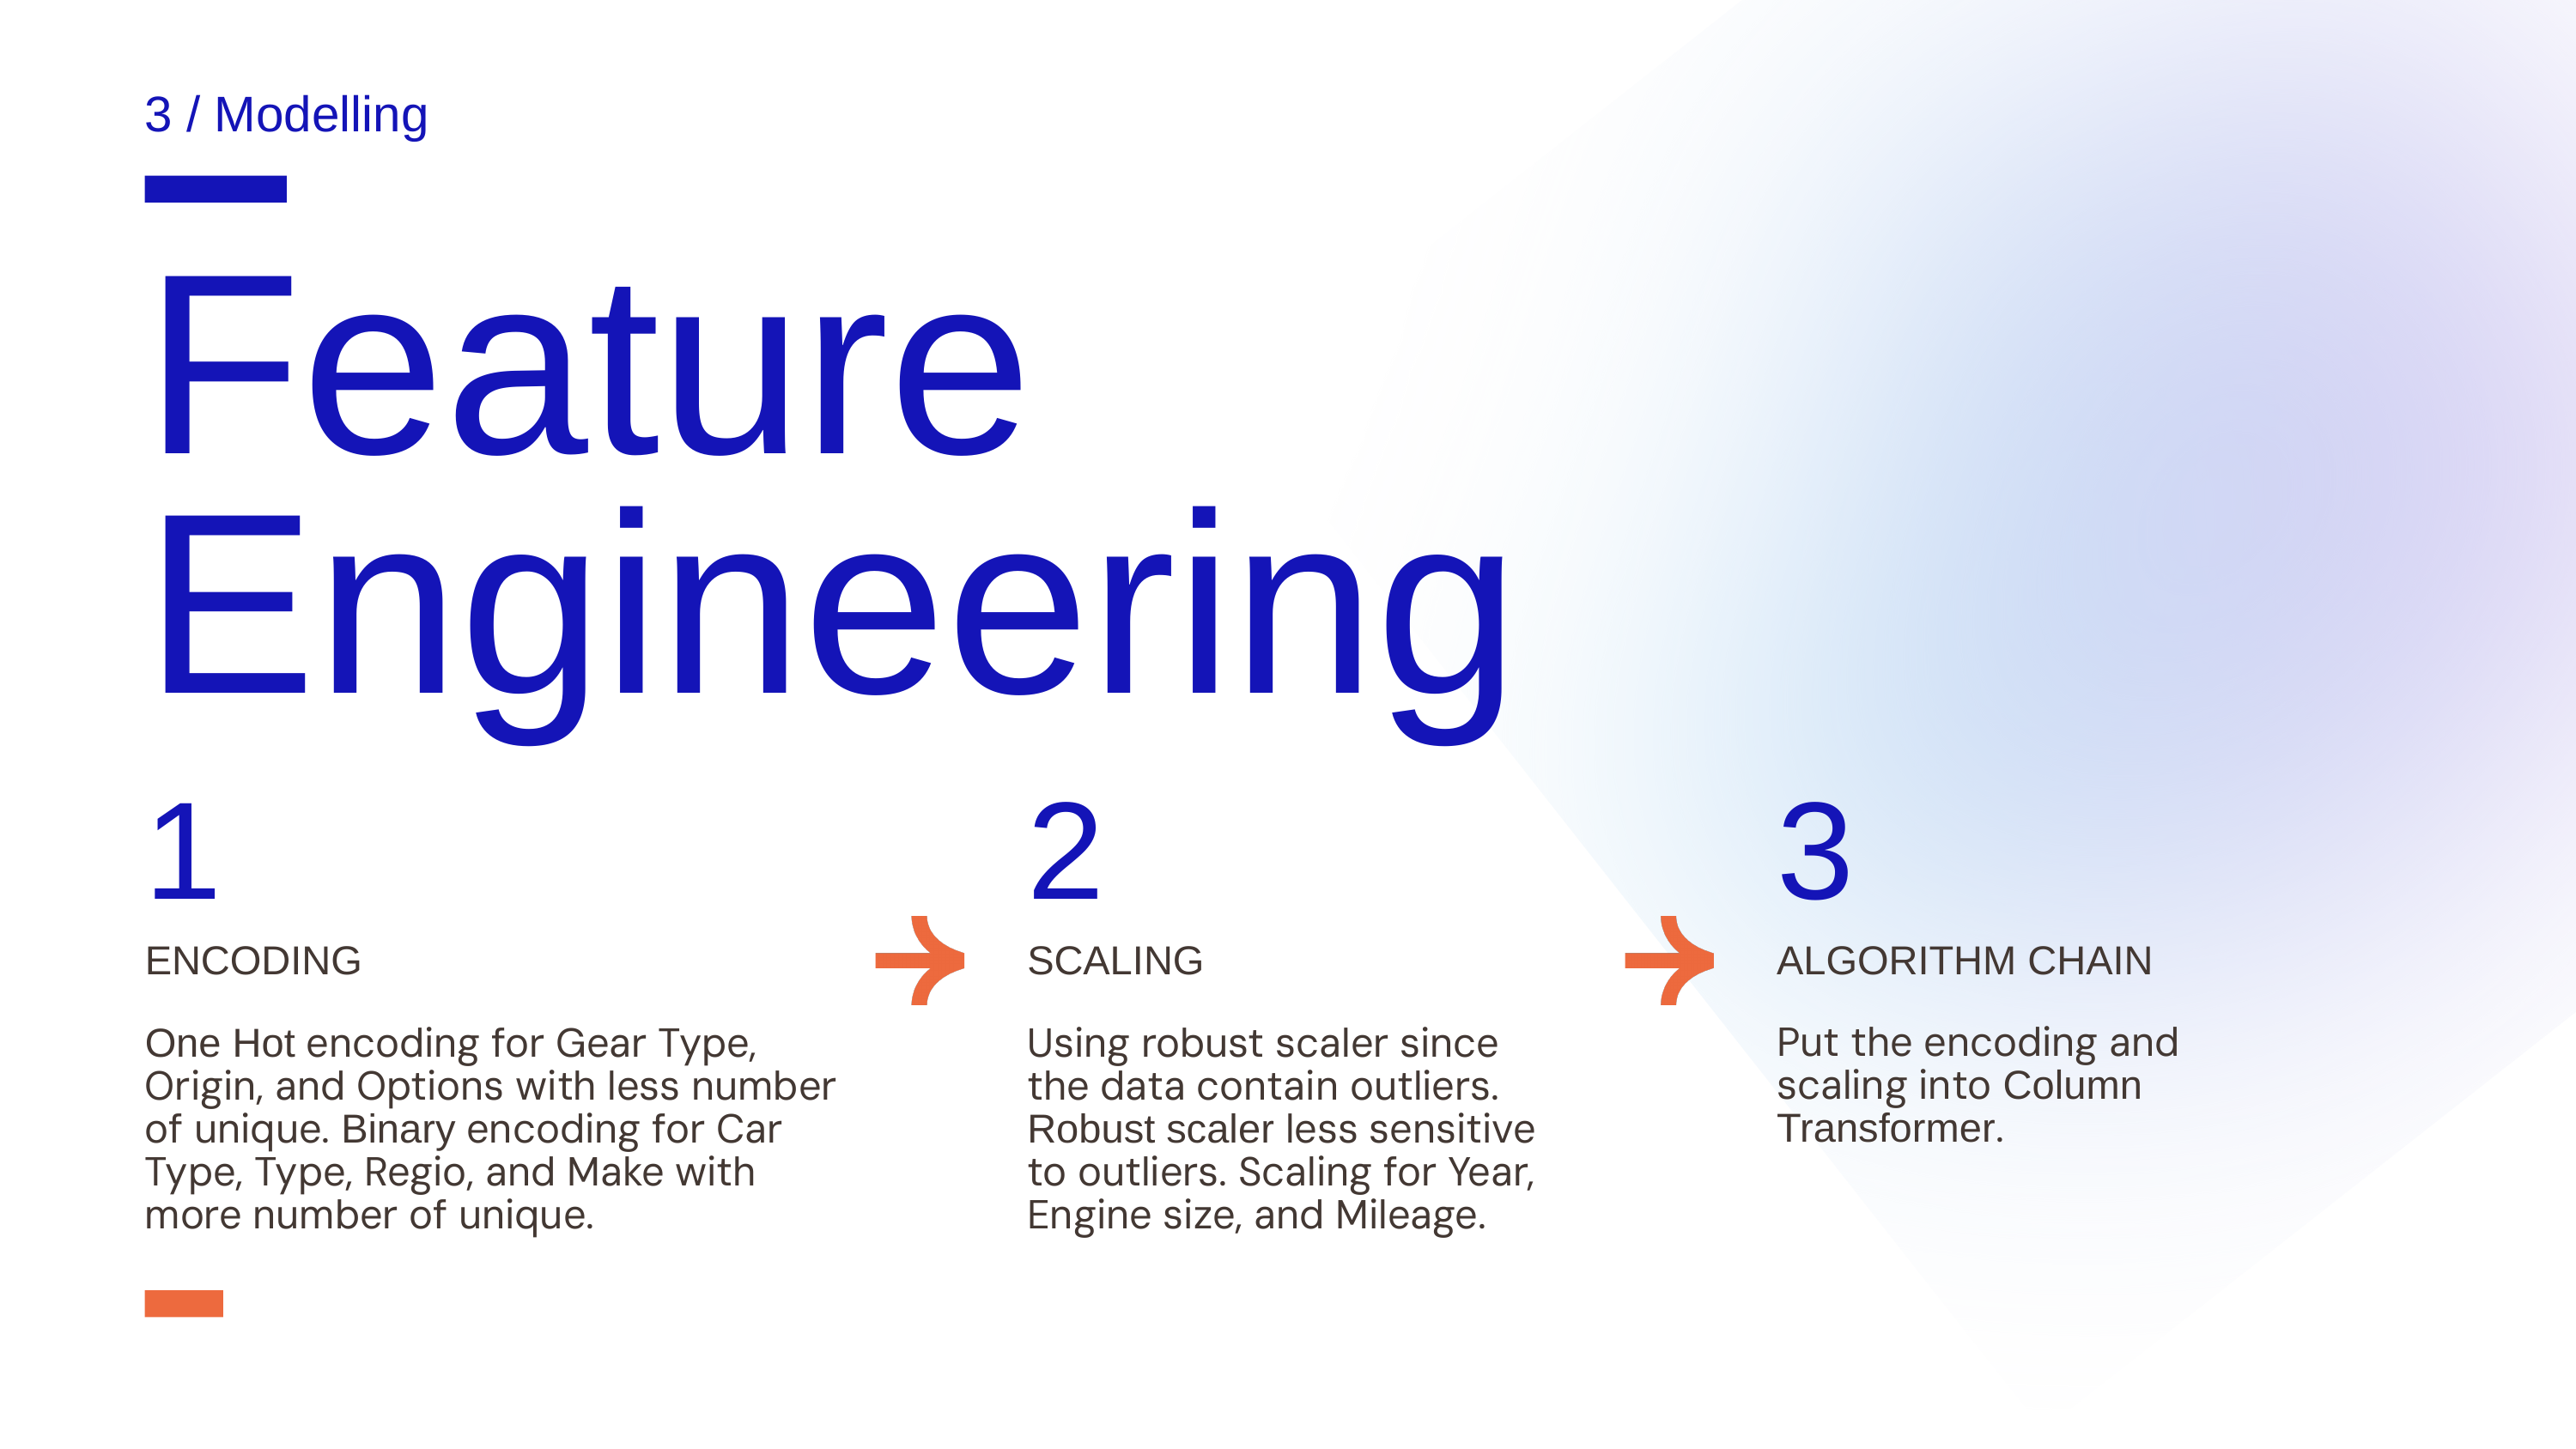

3 / Modelling

Feature
Engineering
1
2
3

ENCODING
SCALING
ALGORITHM CHAIN
Put the encoding and scaling into Column Transformer.
One Hot encoding for Gear Type, Origin, and Options with less number of unique. Binary encoding for Car Type, Type, Regio, and Make with more number of unique.
Using robust scaler since the data contain outliers. Robust scaler less sensitive to outliers. Scaling for Year, Engine size, and Mileage.